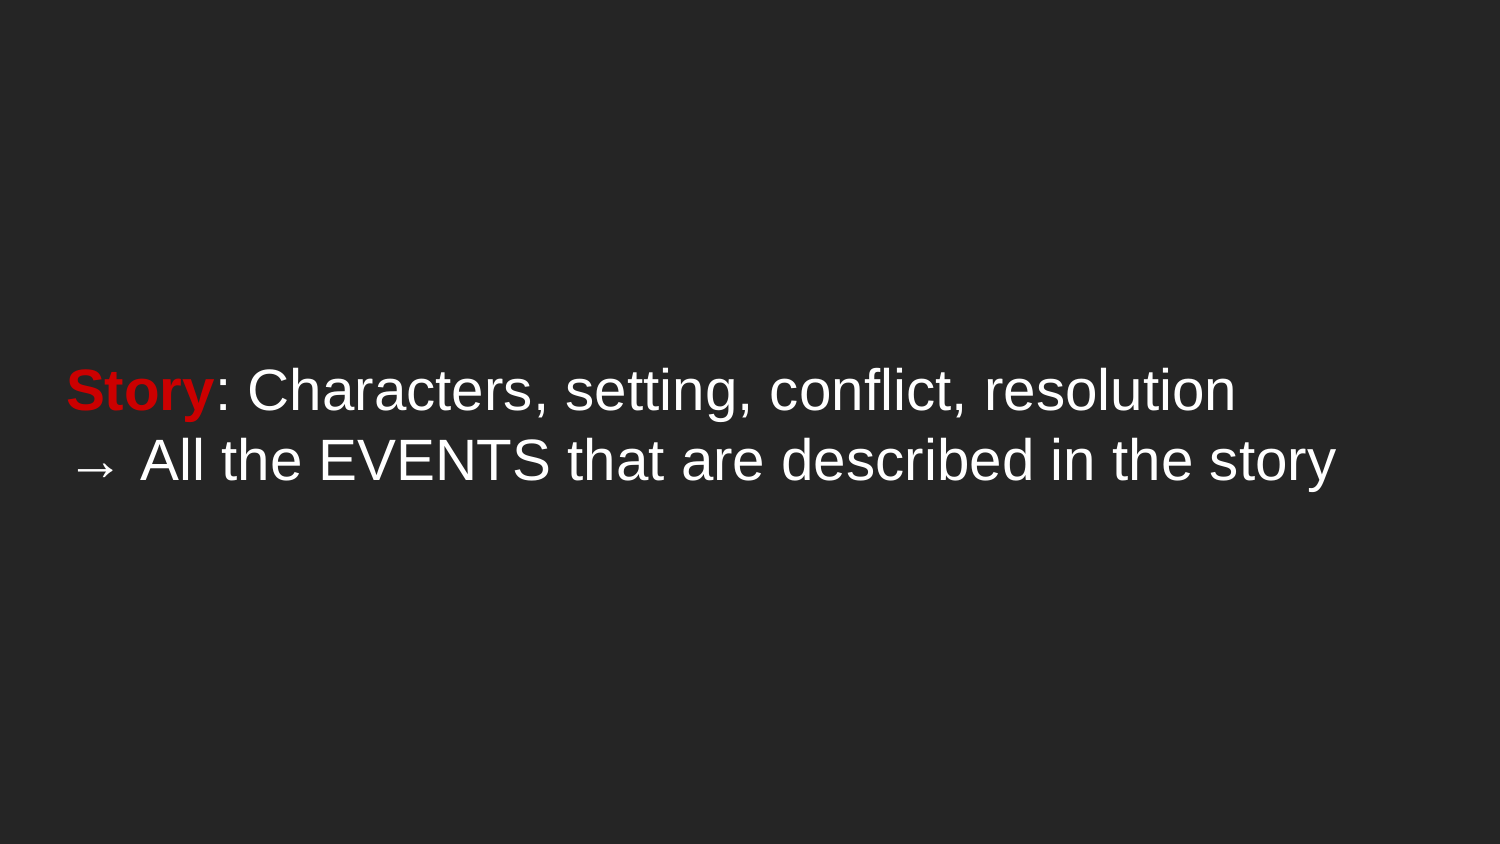

# Story: Characters, setting, conflict, resolution
→ All the EVENTS that are described in the story